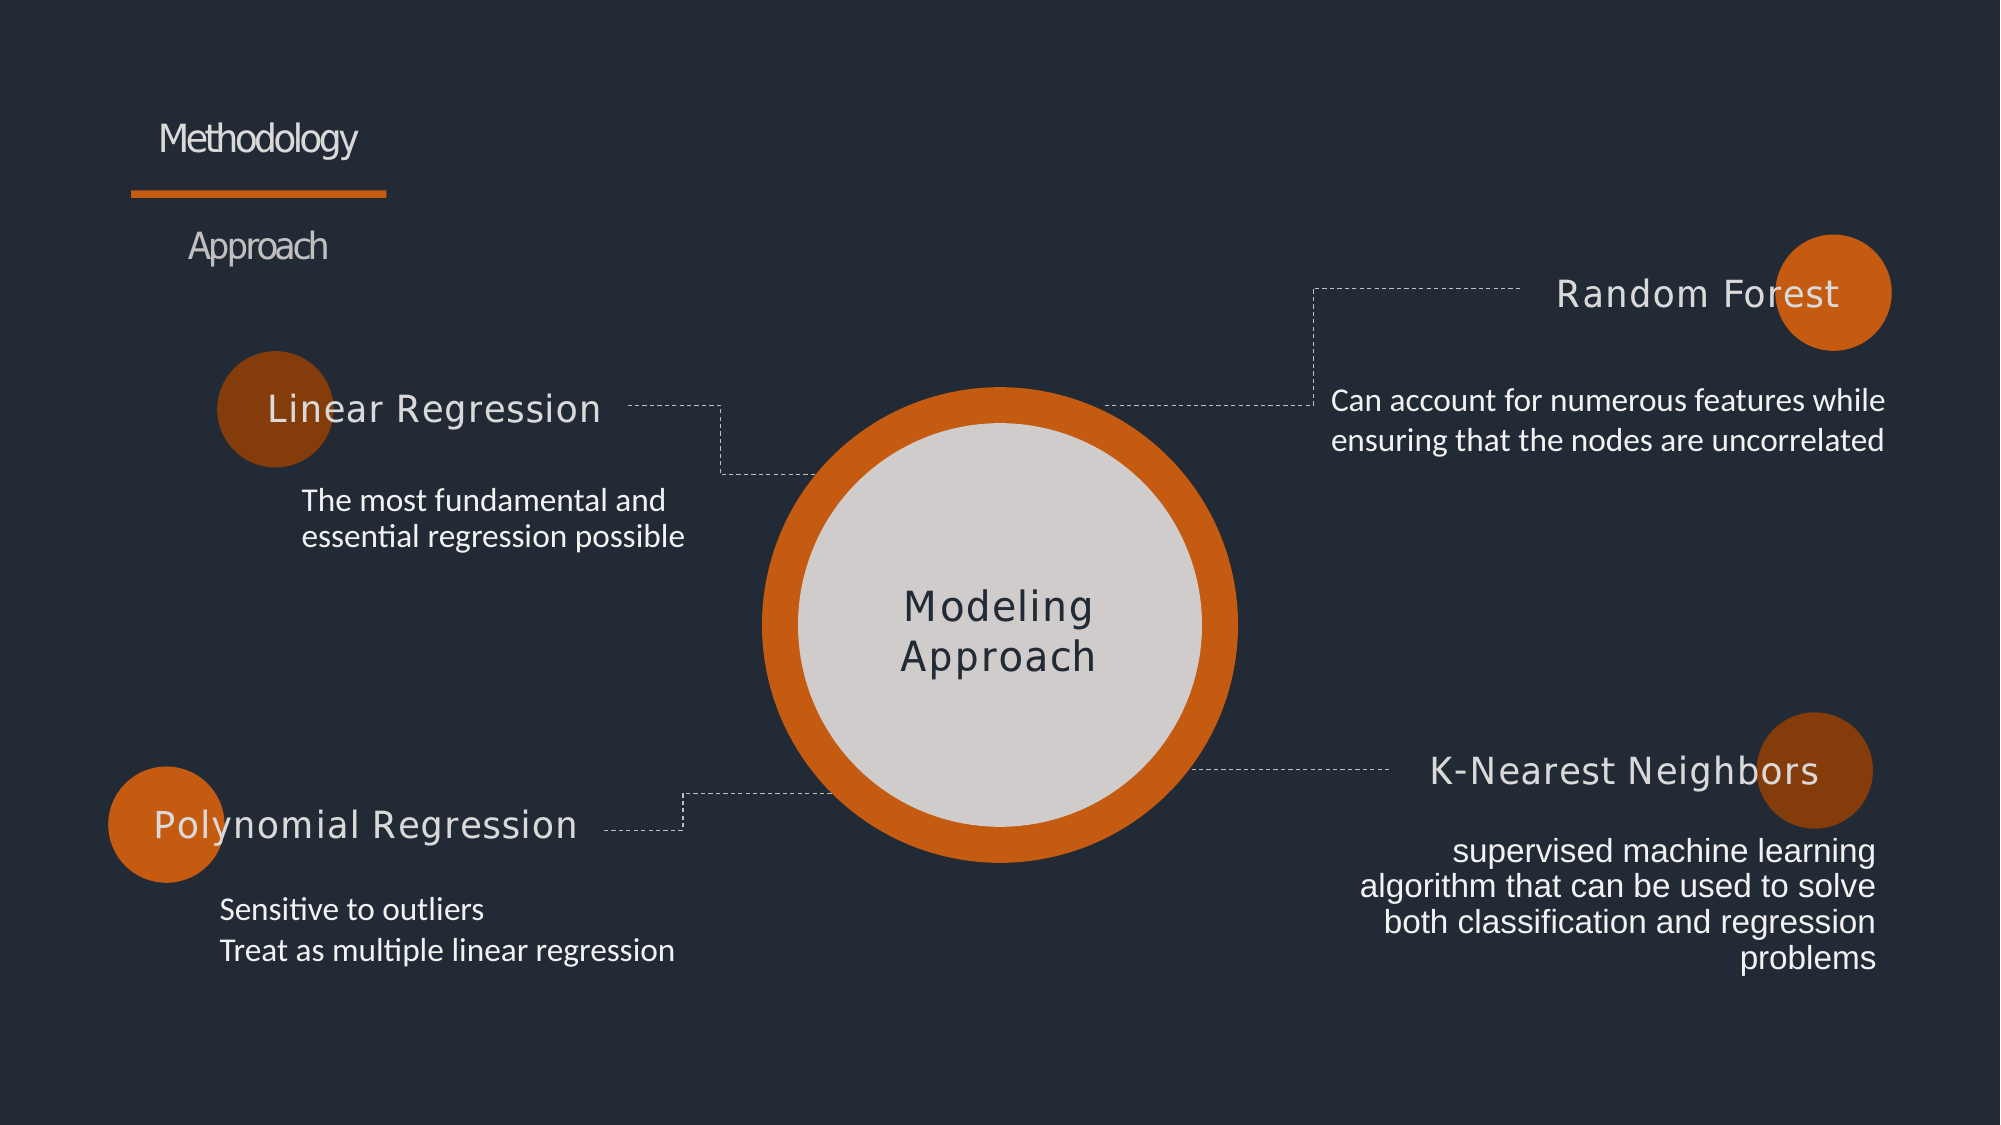

# Methodology

Approach

Random Forest
Can account for numerous features while ensuring that the nodes are uncorrelated

Linear Regression

The most fundamental and essential regression possible
Modeling
Approach

K-Nearest Neighbors

Polynomial Regression
supervised machine learning algorithm that can be used to solve both classification and regression problems
Sensitive to outliers
Treat as multiple linear regression